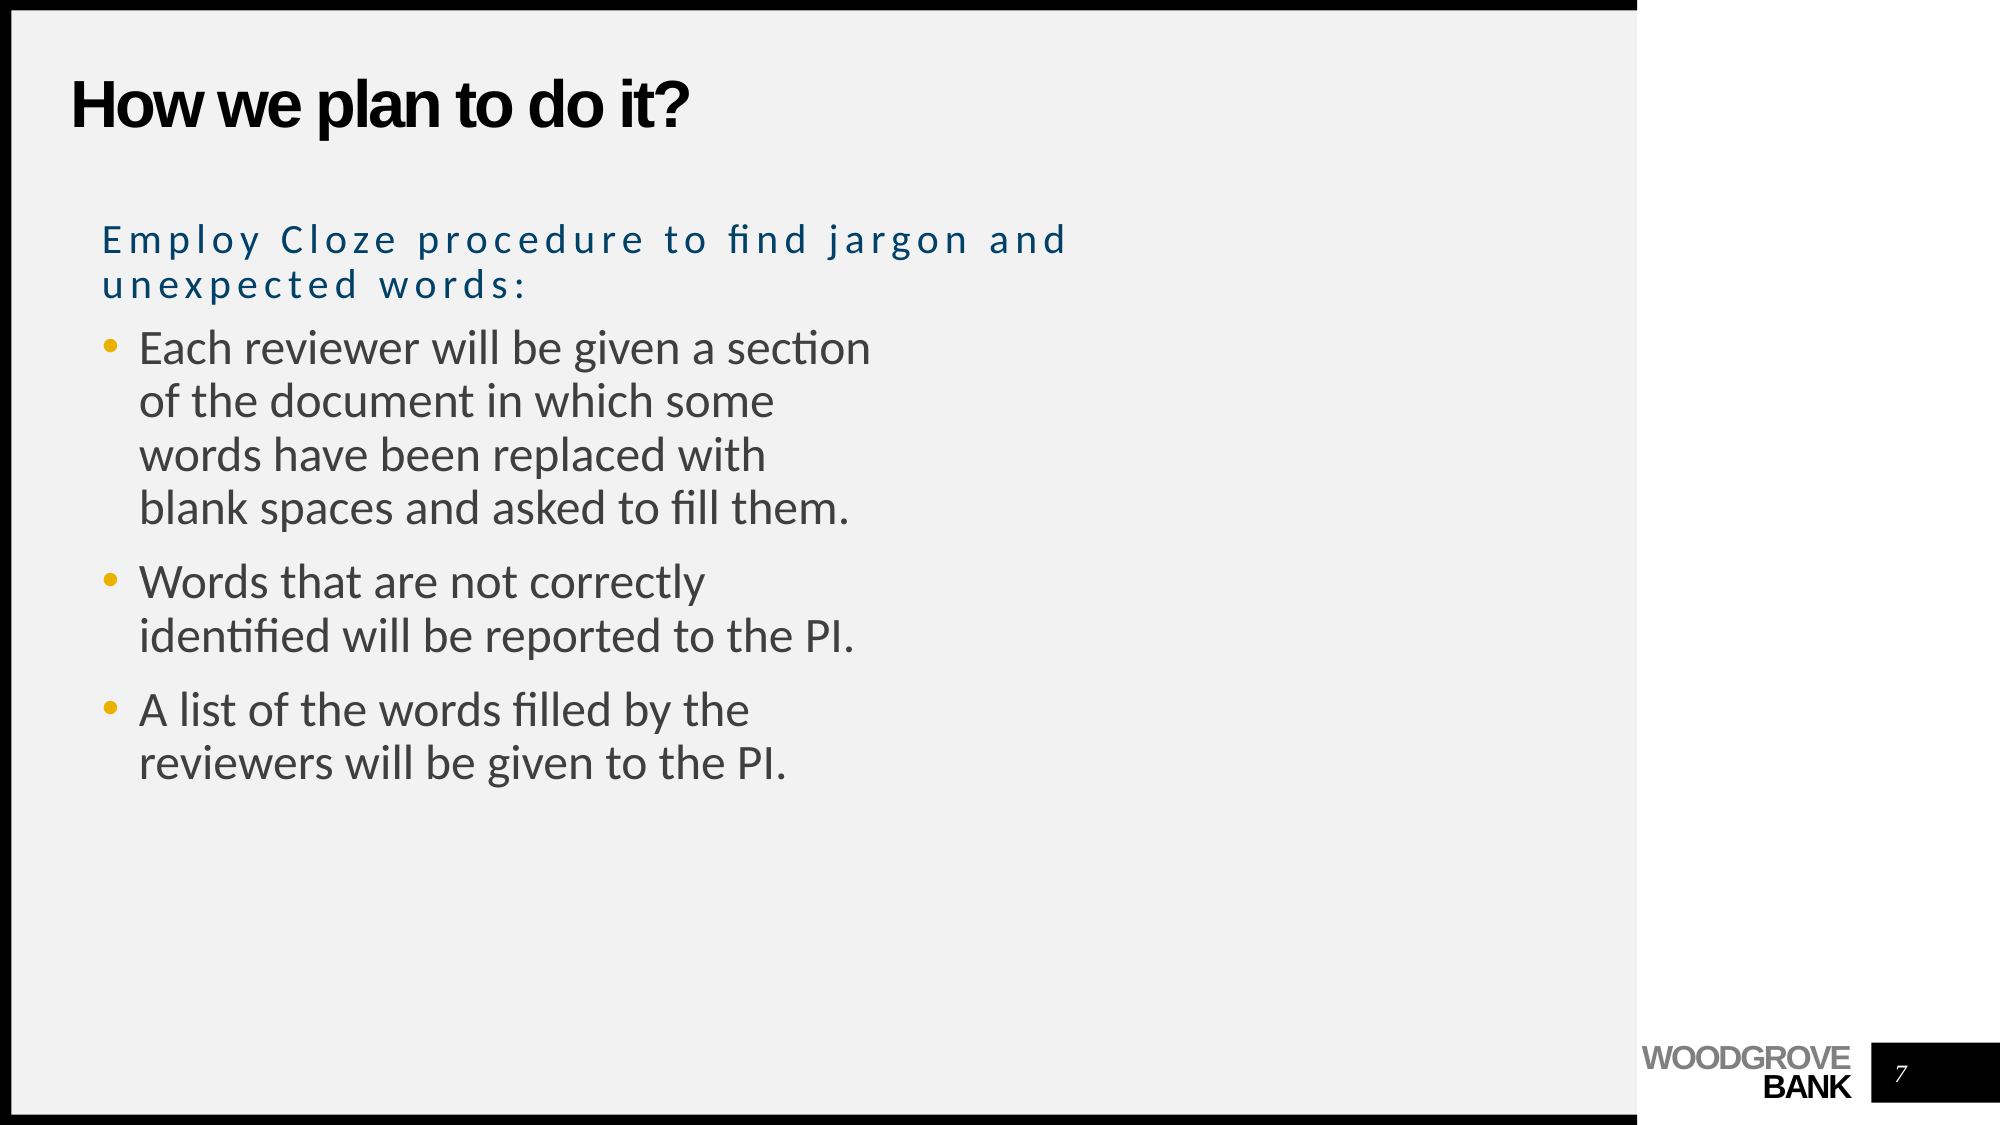

# How we plan to do it?
Employ Cloze procedure to find jargon and unexpected words:

Each reviewer will be given a section of the document in which some words have been replaced with blank spaces and asked to fill them.
Words that are not correctly identified will be reported to the PI.
A list of the words filled by the reviewers will be given to the PI.

7